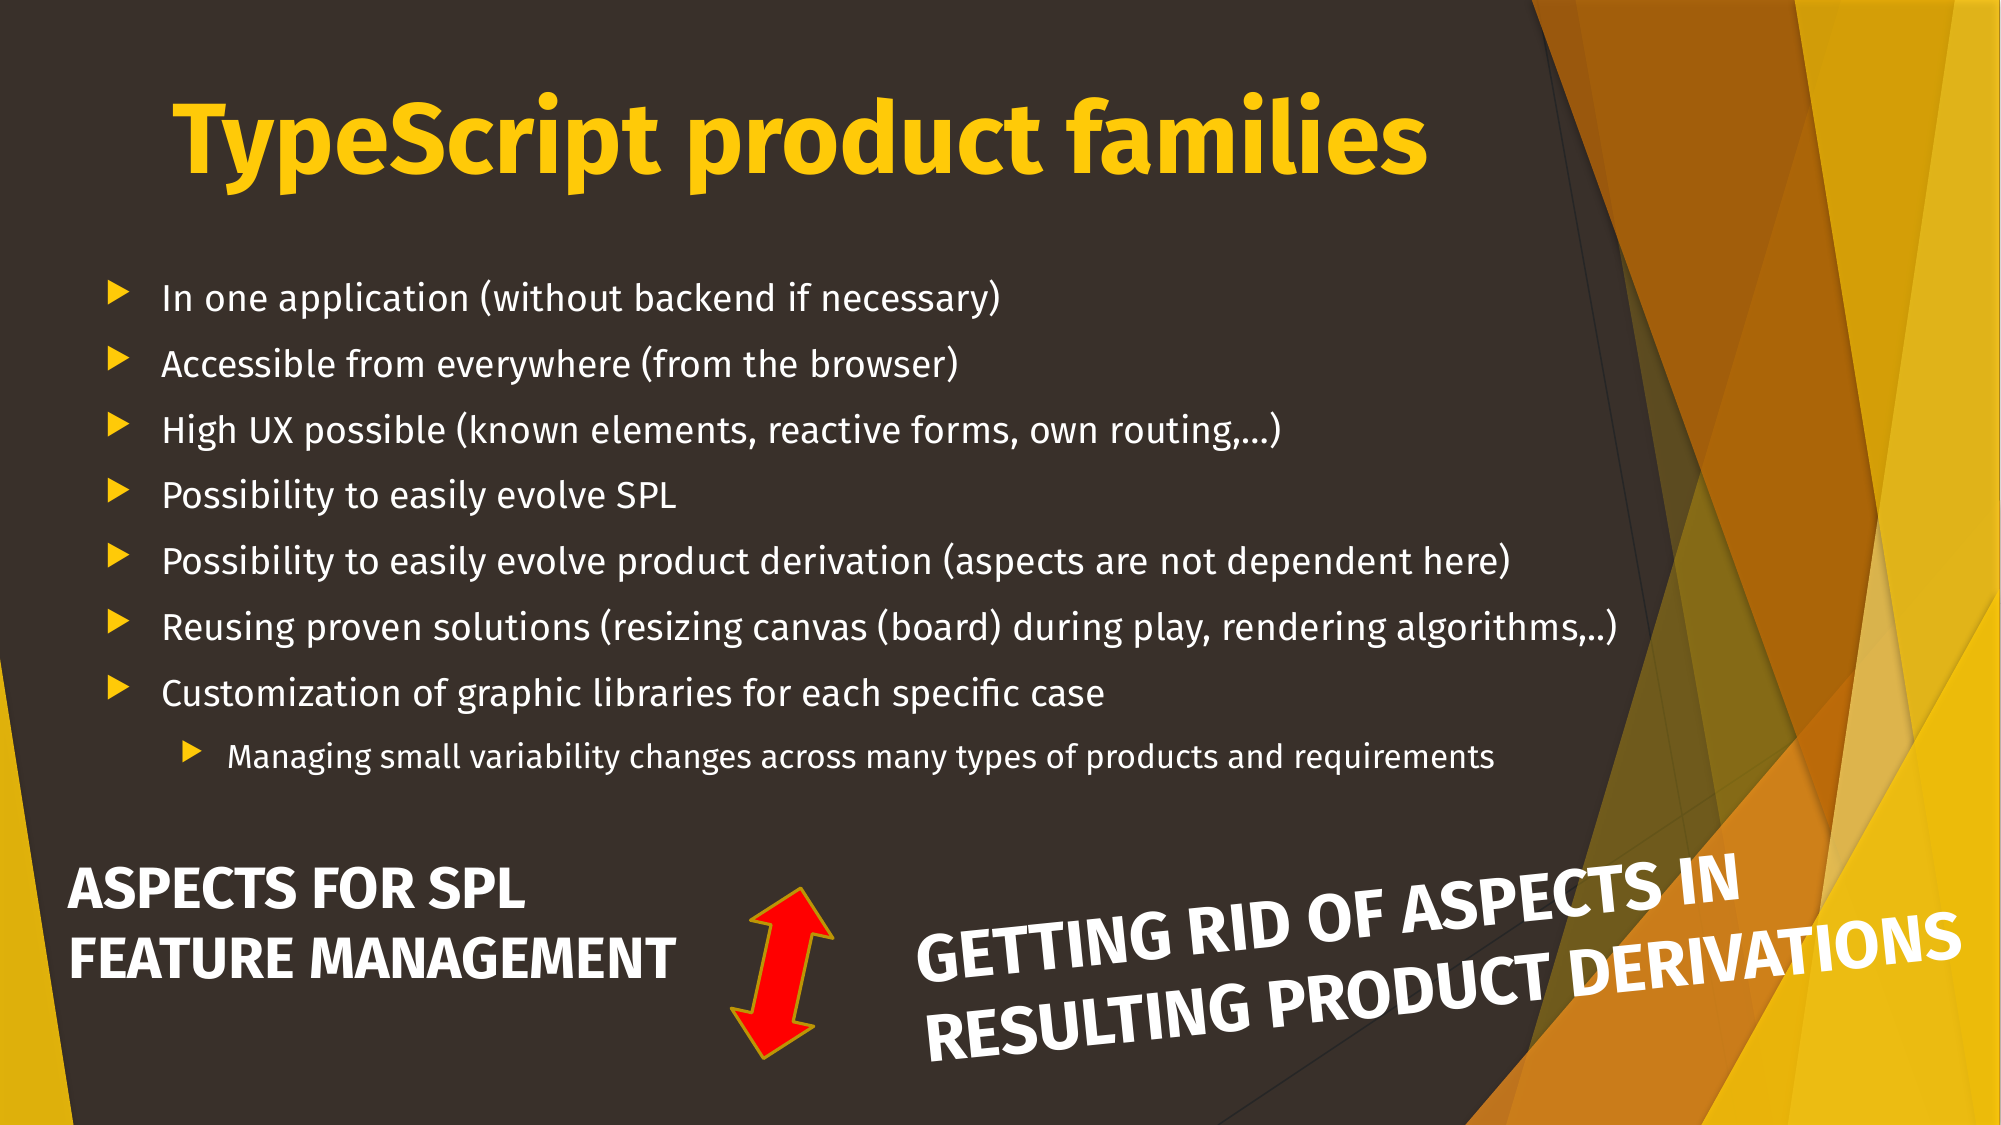

# TypeScript product families
In one application (without backend if necessary)
Accessible from everywhere (from the browser)
High UX possible (known elements, reactive forms, own routing,…)
Possibility to easily evolve SPL
Possibility to easily evolve product derivation (aspects are not dependent here)
Reusing proven solutions (resizing canvas (board) during play, rendering algorithms,..)
Customization of graphic libraries for each specific case
Managing small variability changes across many types of products and requirements
ASPECTS FOR SPL
FEATURE MANAGEMENT
GETTING RID OF ASPECTS IN
RESULTING PRODUCT DERIVATIONS